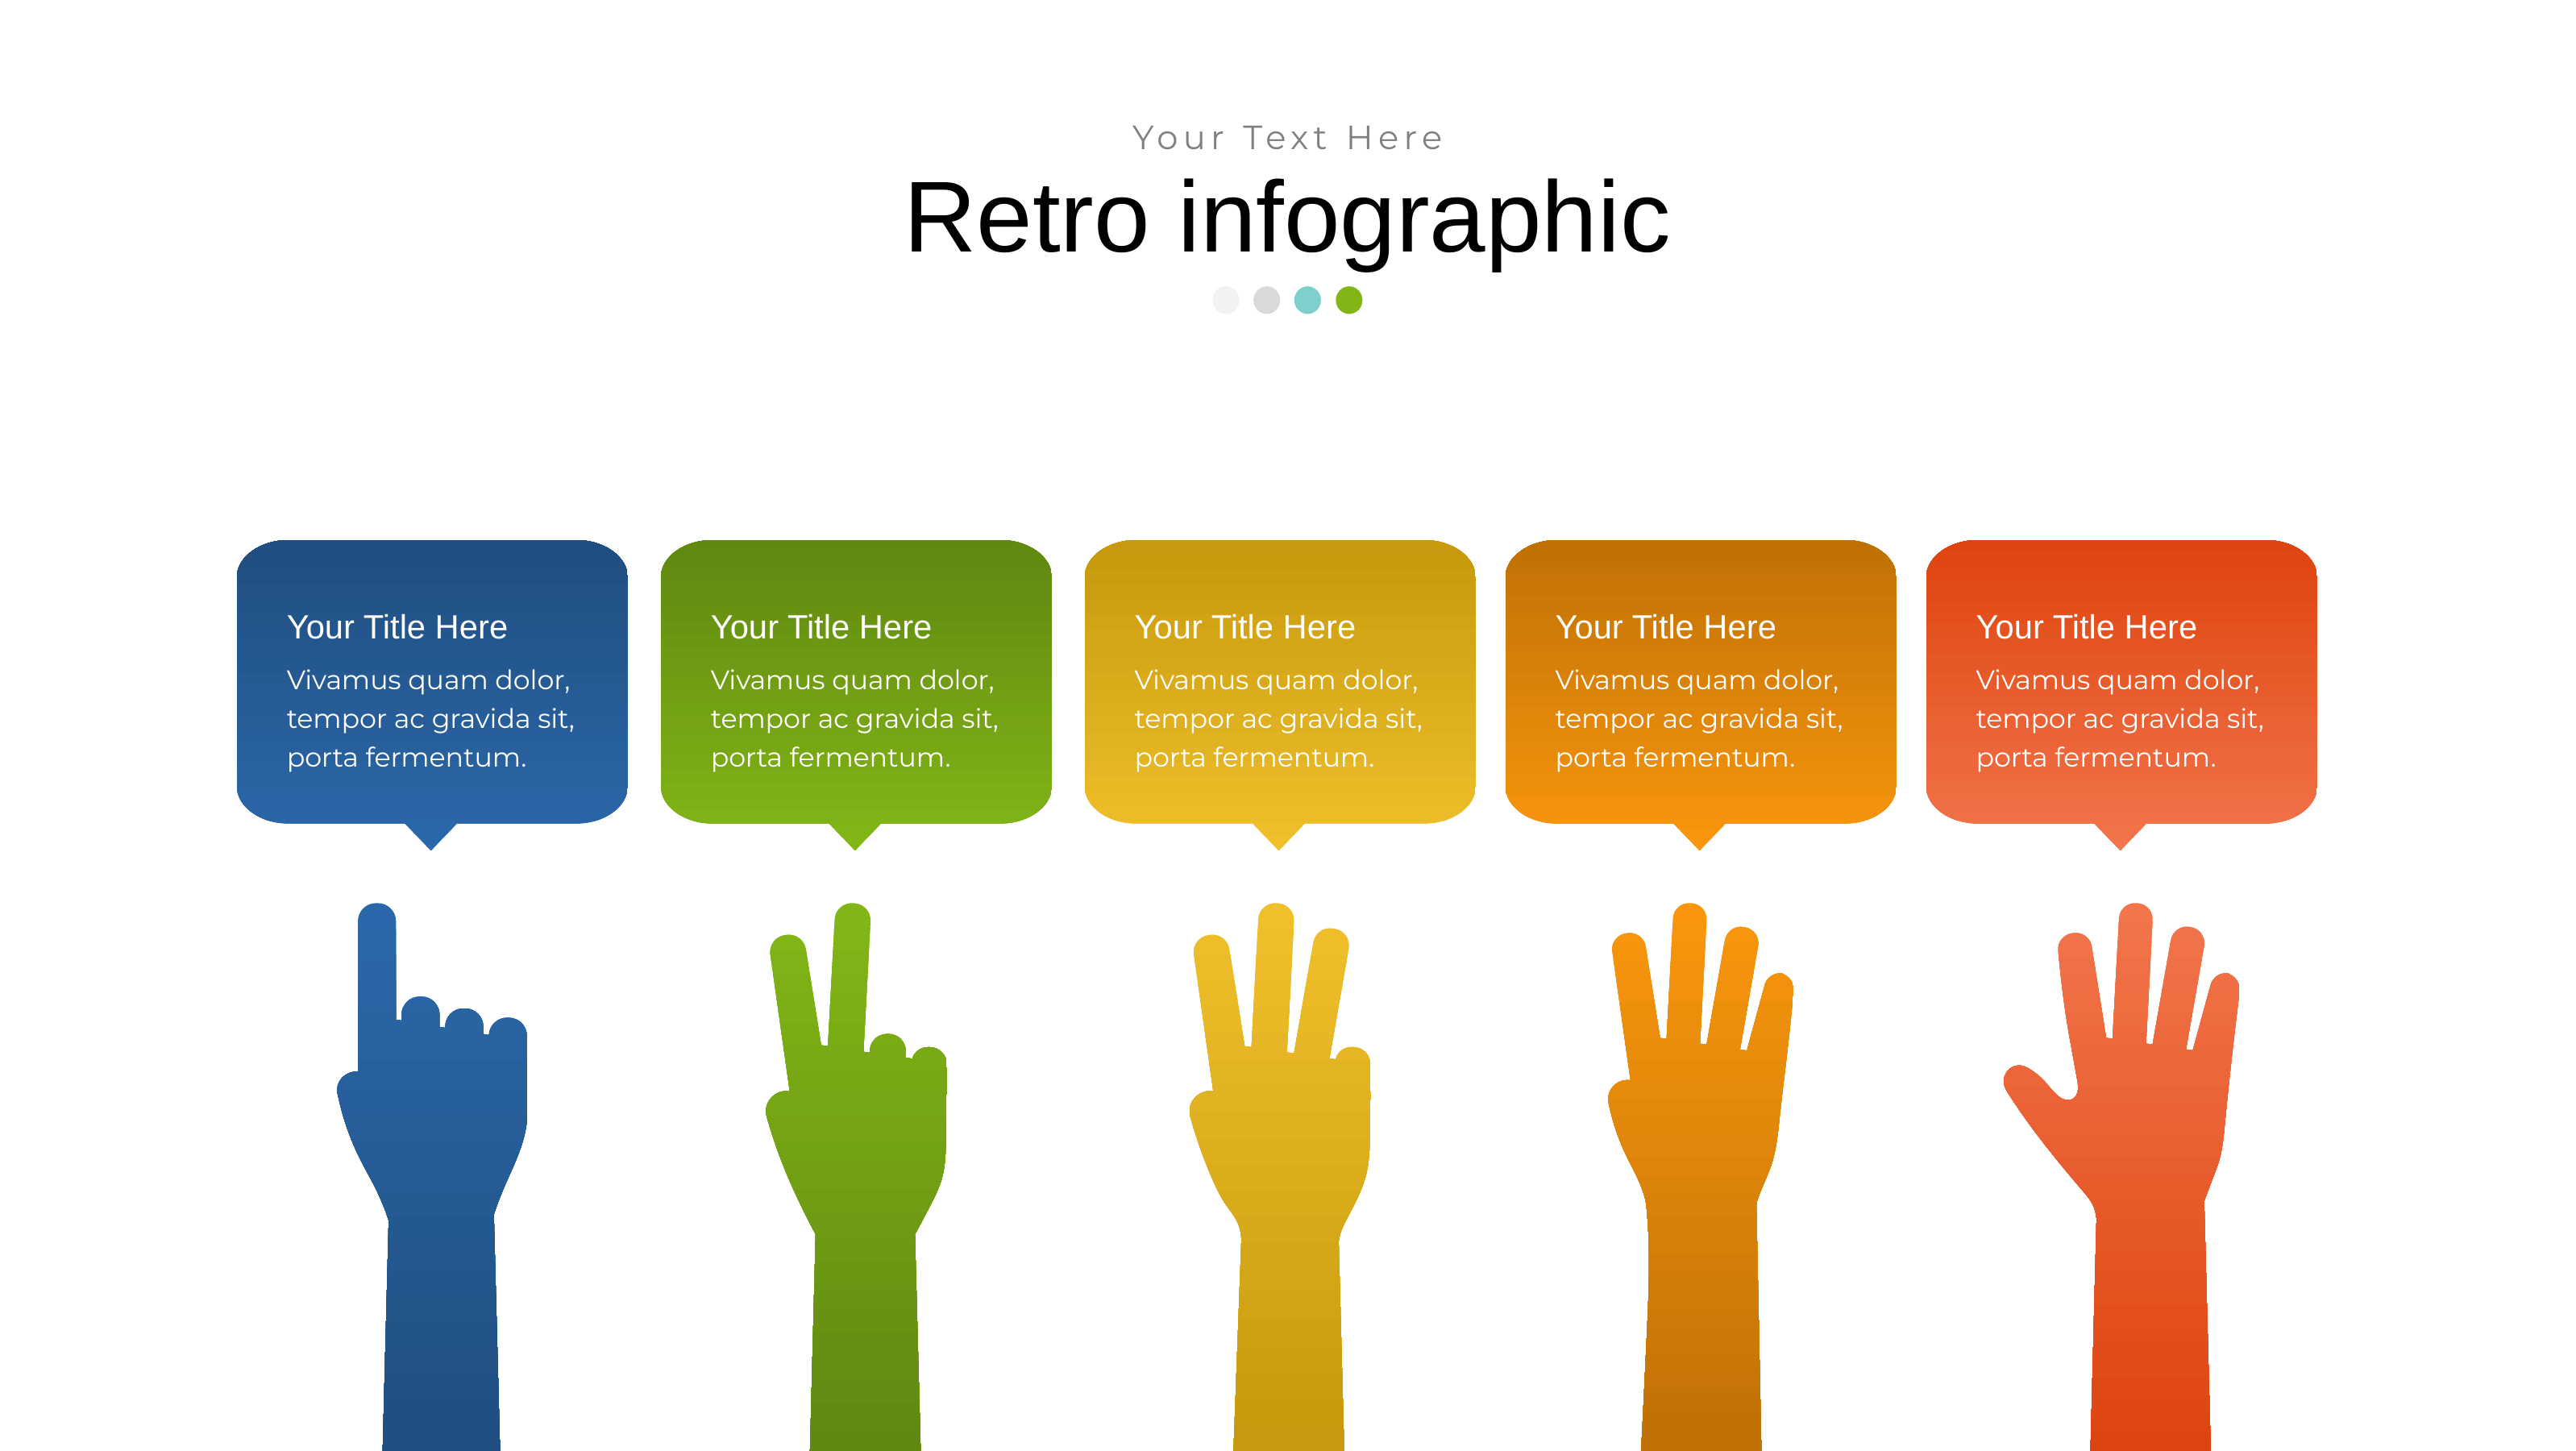

Your Text Here

Retro infographic

Your Title Here
Vivamus quam dolor, tempor ac gravida sit, porta fermentum.

Your Title Here
Vivamus quam dolor, tempor ac gravida sit, porta fermentum.

Your Title Here
Vivamus quam dolor, tempor ac gravida sit, porta fermentum.

Your Title Here
Vivamus quam dolor, tempor ac gravida sit, porta fermentum.

Your Title Here
Vivamus quam dolor, tempor ac gravida sit, porta fermentum.